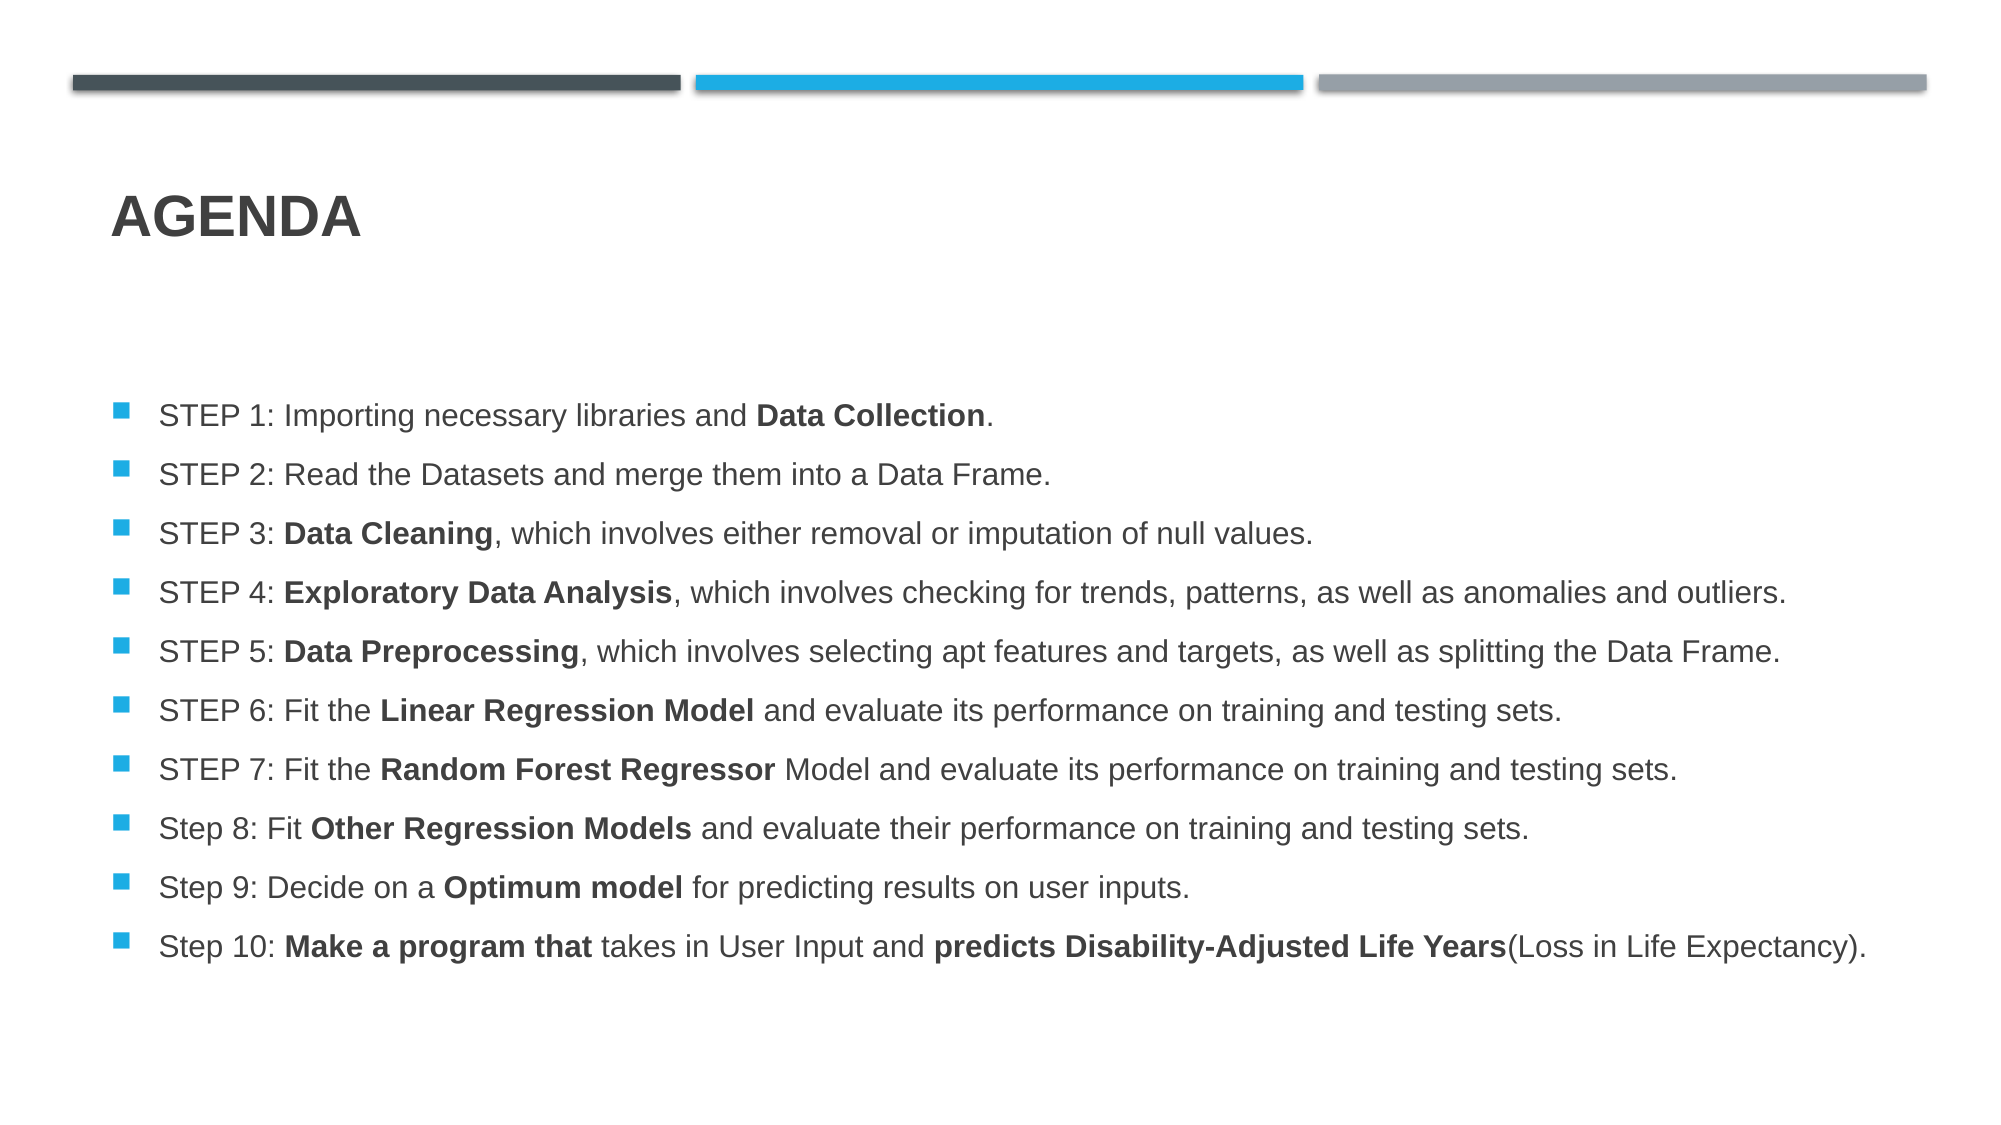

# AGENDA
STEP 1: Importing necessary libraries and Data Collection.
STEP 2: Read the Datasets and merge them into a Data Frame.
STEP 3: Data Cleaning, which involves either removal or imputation of null values.
STEP 4: Exploratory Data Analysis, which involves checking for trends, patterns, as well as anomalies and outliers.
STEP 5: Data Preprocessing, which involves selecting apt features and targets, as well as splitting the Data Frame.
STEP 6: Fit the Linear Regression Model and evaluate its performance on training and testing sets.
STEP 7: Fit the Random Forest Regressor Model and evaluate its performance on training and testing sets.
Step 8: Fit Other Regression Models and evaluate their performance on training and testing sets.
Step 9: Decide on a Optimum model for predicting results on user inputs.
Step 10: Make a program that takes in User Input and predicts Disability-Adjusted Life Years(Loss in Life Expectancy).